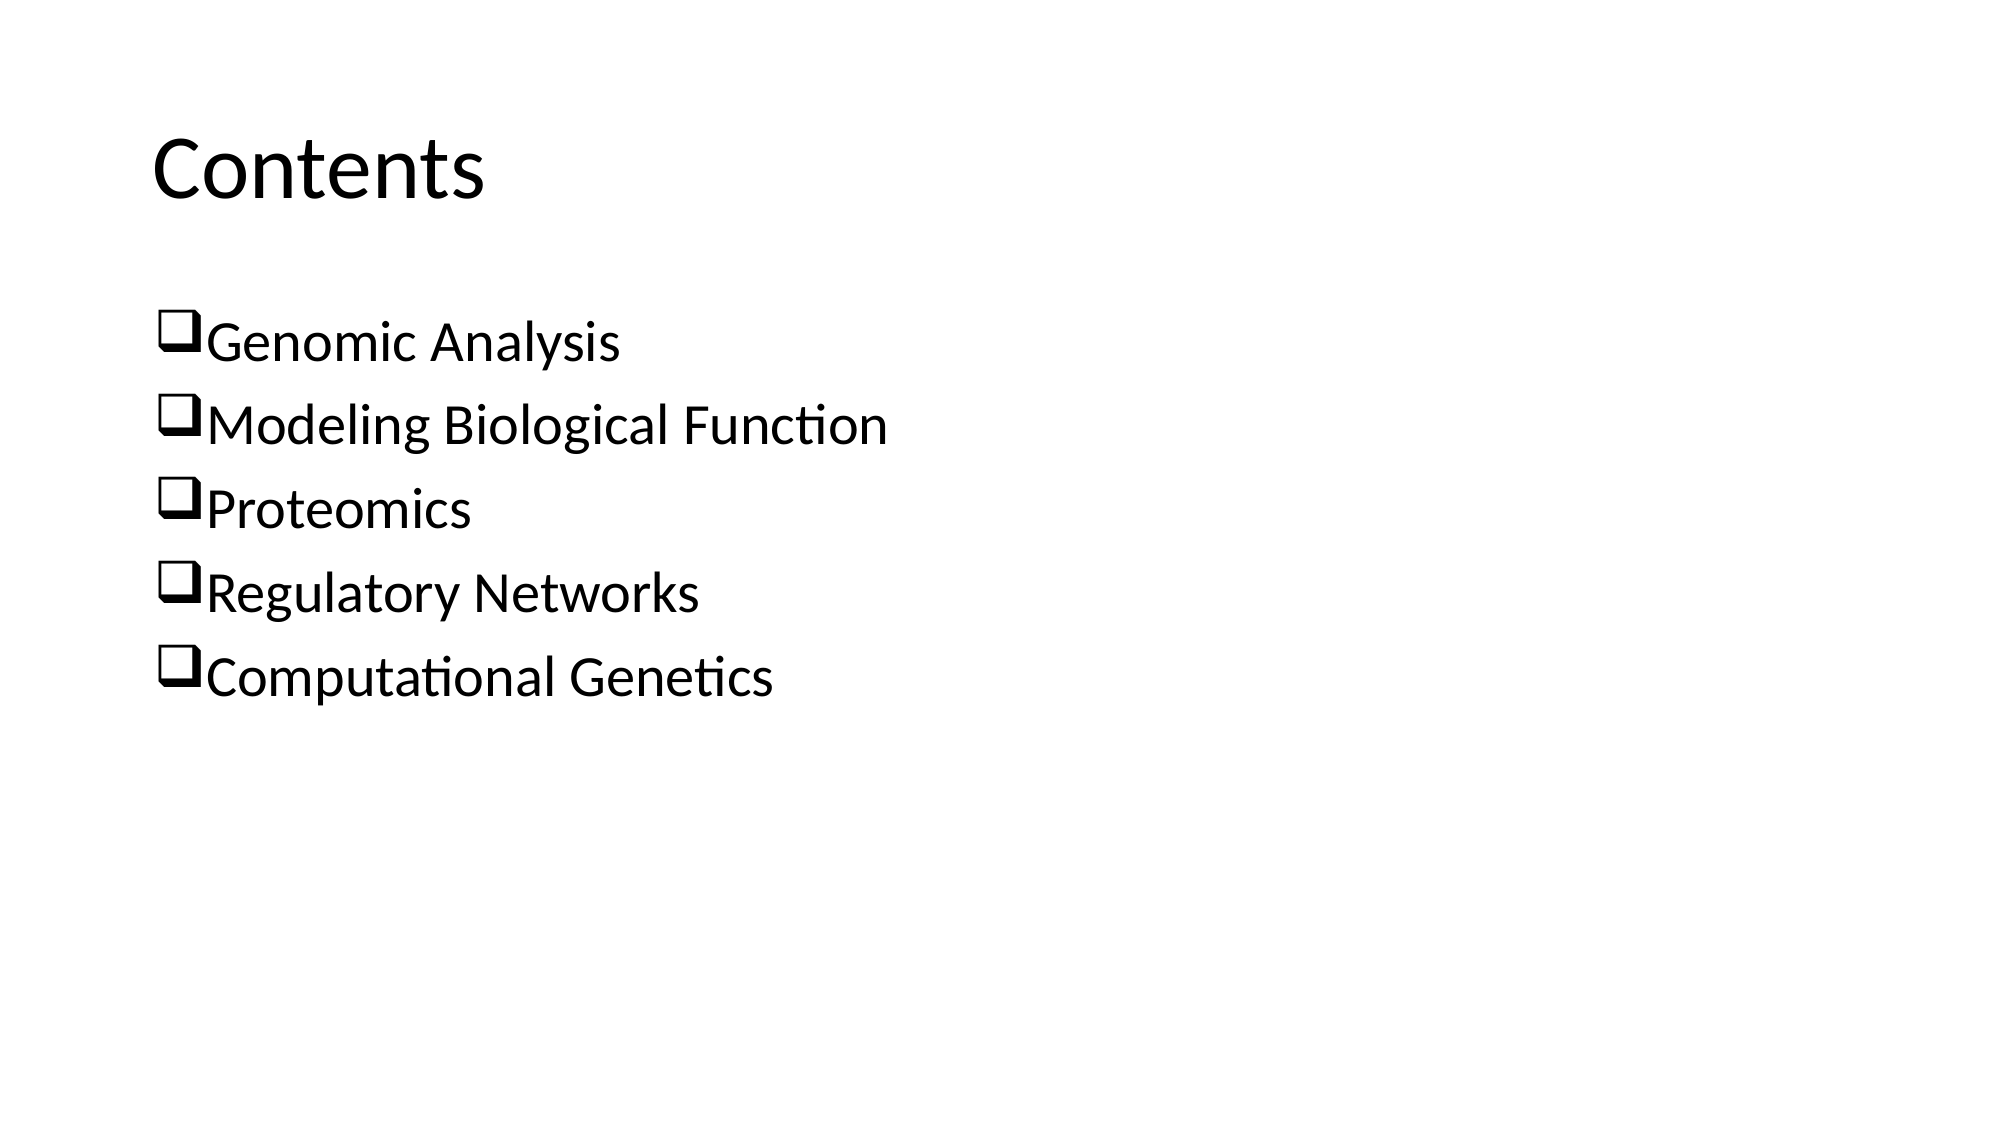

# Contents
Genomic Analysis
Modeling Biological Function
Proteomics
Regulatory Networks
Computational Genetics